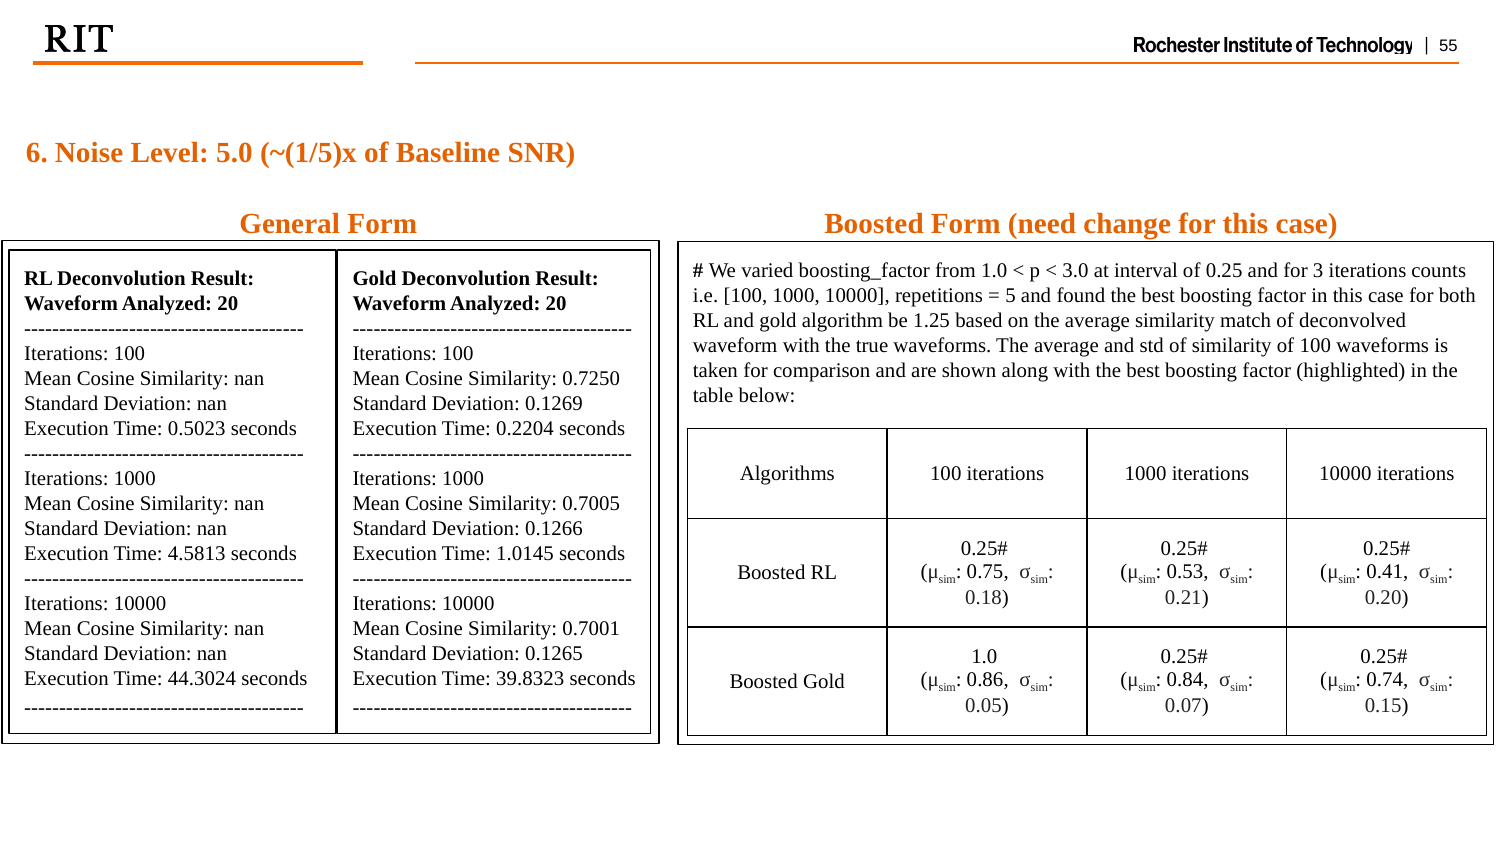

6. Noise Level: 5.0 (~(1/5)x of Baseline SNR)
Boosted Form (need change for this case)
General Form

# We varied boosting_factor from 1.0 < p < 3.0 at interval of 0.25 and for 3 iterations counts i.e. [100, 1000, 10000], repetitions = 5 and found the best boosting factor in this case for both RL and gold algorithm be 1.25 based on the average similarity match of deconvolved waveform with the true waveforms. The average and std of similarity of 100 waveforms is taken for comparison and are shown along with the best boosting factor (highlighted) in the table below:

RL Deconvolution Result:
Waveform Analyzed: 20
----------------------------------------
Iterations: 100
Mean Cosine Similarity: nan
Standard Deviation: nan
Execution Time: 0.5023 seconds
----------------------------------------
Iterations: 1000
Mean Cosine Similarity: nan
Standard Deviation: nan
Execution Time: 4.5813 seconds
----------------------------------------
Iterations: 10000
Mean Cosine Similarity: nan
Standard Deviation: nan
Execution Time: 44.3024 seconds
----------------------------------------
Gold Deconvolution Result:
Waveform Analyzed: 20
----------------------------------------
Iterations: 100
Mean Cosine Similarity: 0.7250
Standard Deviation: 0.1269
Execution Time: 0.2204 seconds
----------------------------------------
Iterations: 1000
Mean Cosine Similarity: 0.7005
Standard Deviation: 0.1266
Execution Time: 1.0145 seconds
----------------------------------------
Iterations: 10000
Mean Cosine Similarity: 0.7001
Standard Deviation: 0.1265
Execution Time: 39.8323 seconds
----------------------------------------
| Algorithms | 100 iterations | 1000 iterations | 10000 iterations |
| --- | --- | --- | --- |
| Boosted RL | 0.25# (μsim: 0.75, σsim: 0.18) | 0.25# (μsim: 0.53, σsim: 0.21) | 0.25# (μsim: 0.41, σsim: 0.20) |
| Boosted Gold | 1.0 (μsim: 0.86, σsim: 0.05) | 0.25# (μsim: 0.84, σsim: 0.07) | 0.25# (μsim: 0.74, σsim: 0.15) |